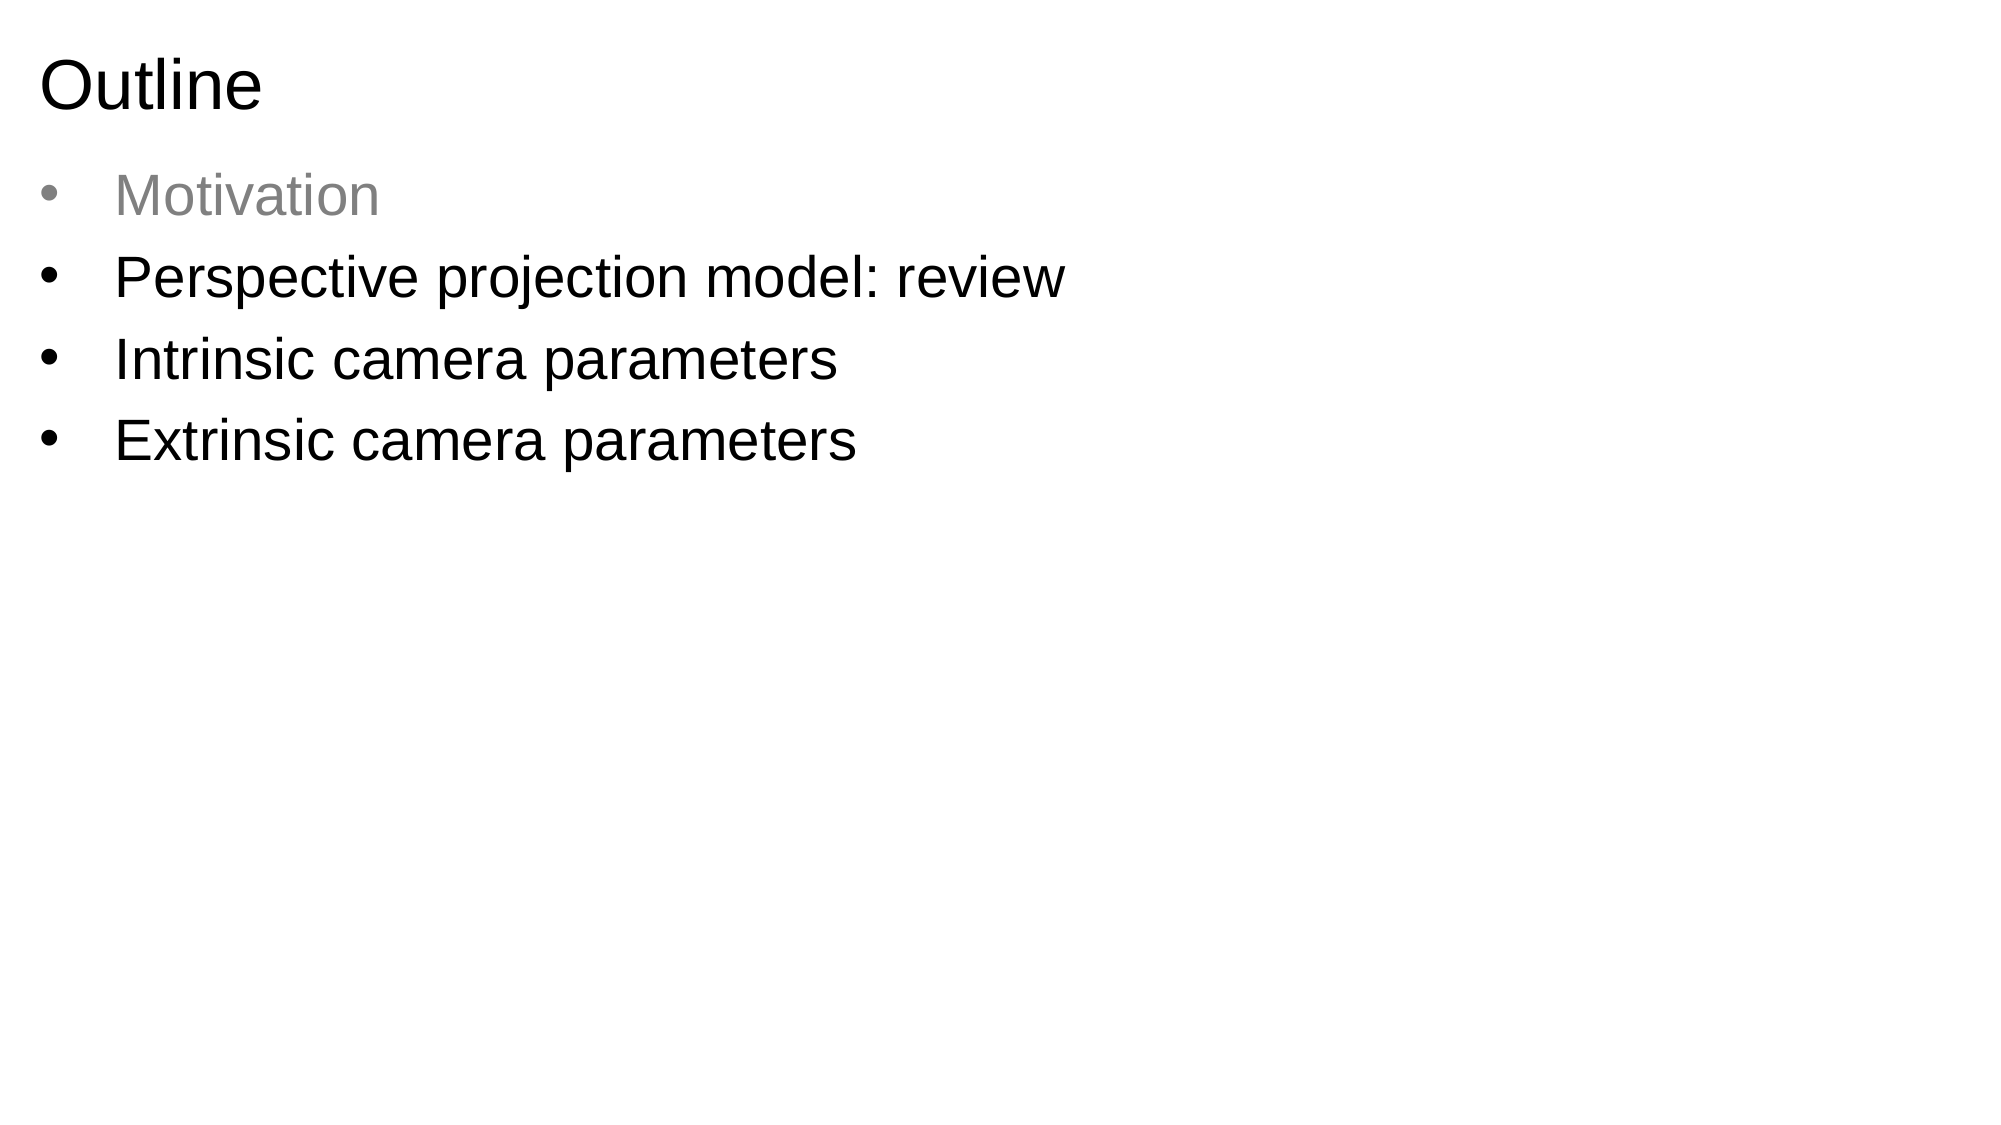

# Outline
Motivation
Perspective projection model: review
Intrinsic camera parameters
Extrinsic camera parameters